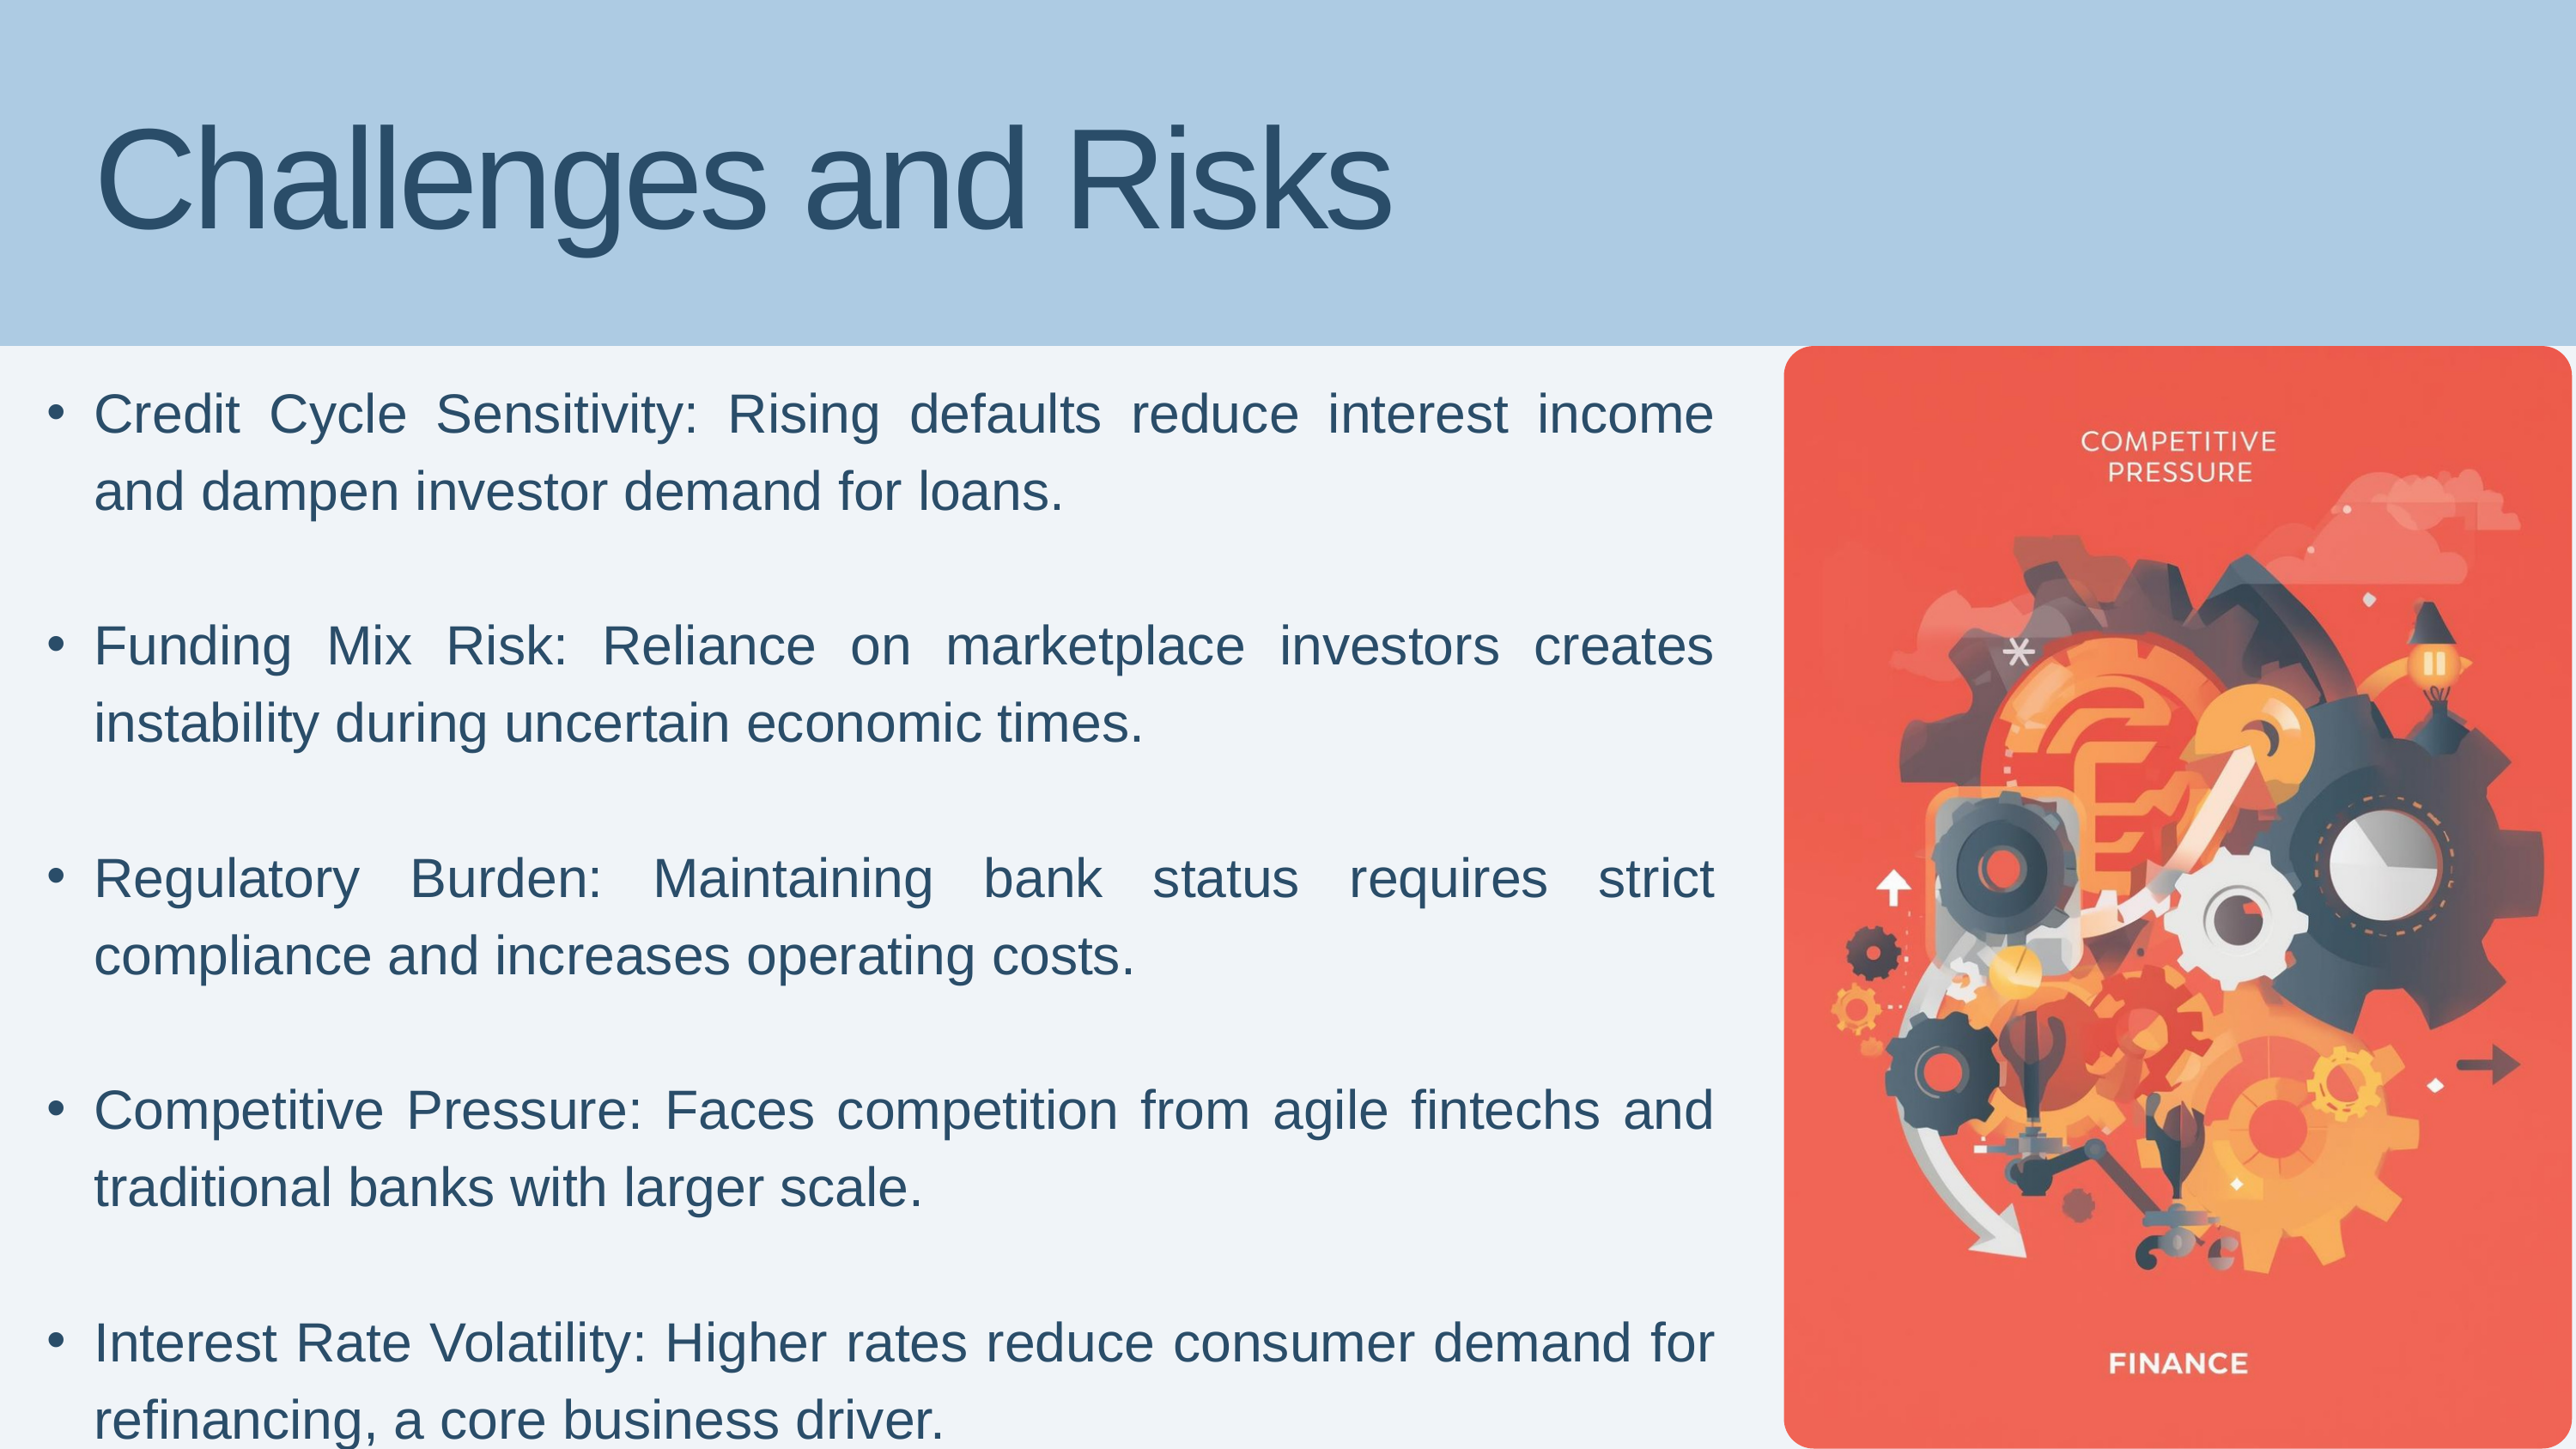

Challenges and Risks

Credit Cycle Sensitivity: Rising defaults reduce interest income and dampen investor demand for loans.

Funding Mix Risk: Reliance on marketplace investors creates instability during uncertain economic times.

Regulatory Burden: Maintaining bank status requires strict compliance and increases operating costs.

Competitive Pressure: Faces competition from agile fintechs and traditional banks with larger scale.

Interest Rate Volatility: Higher rates reduce consumer demand for refinancing, a core business driver.